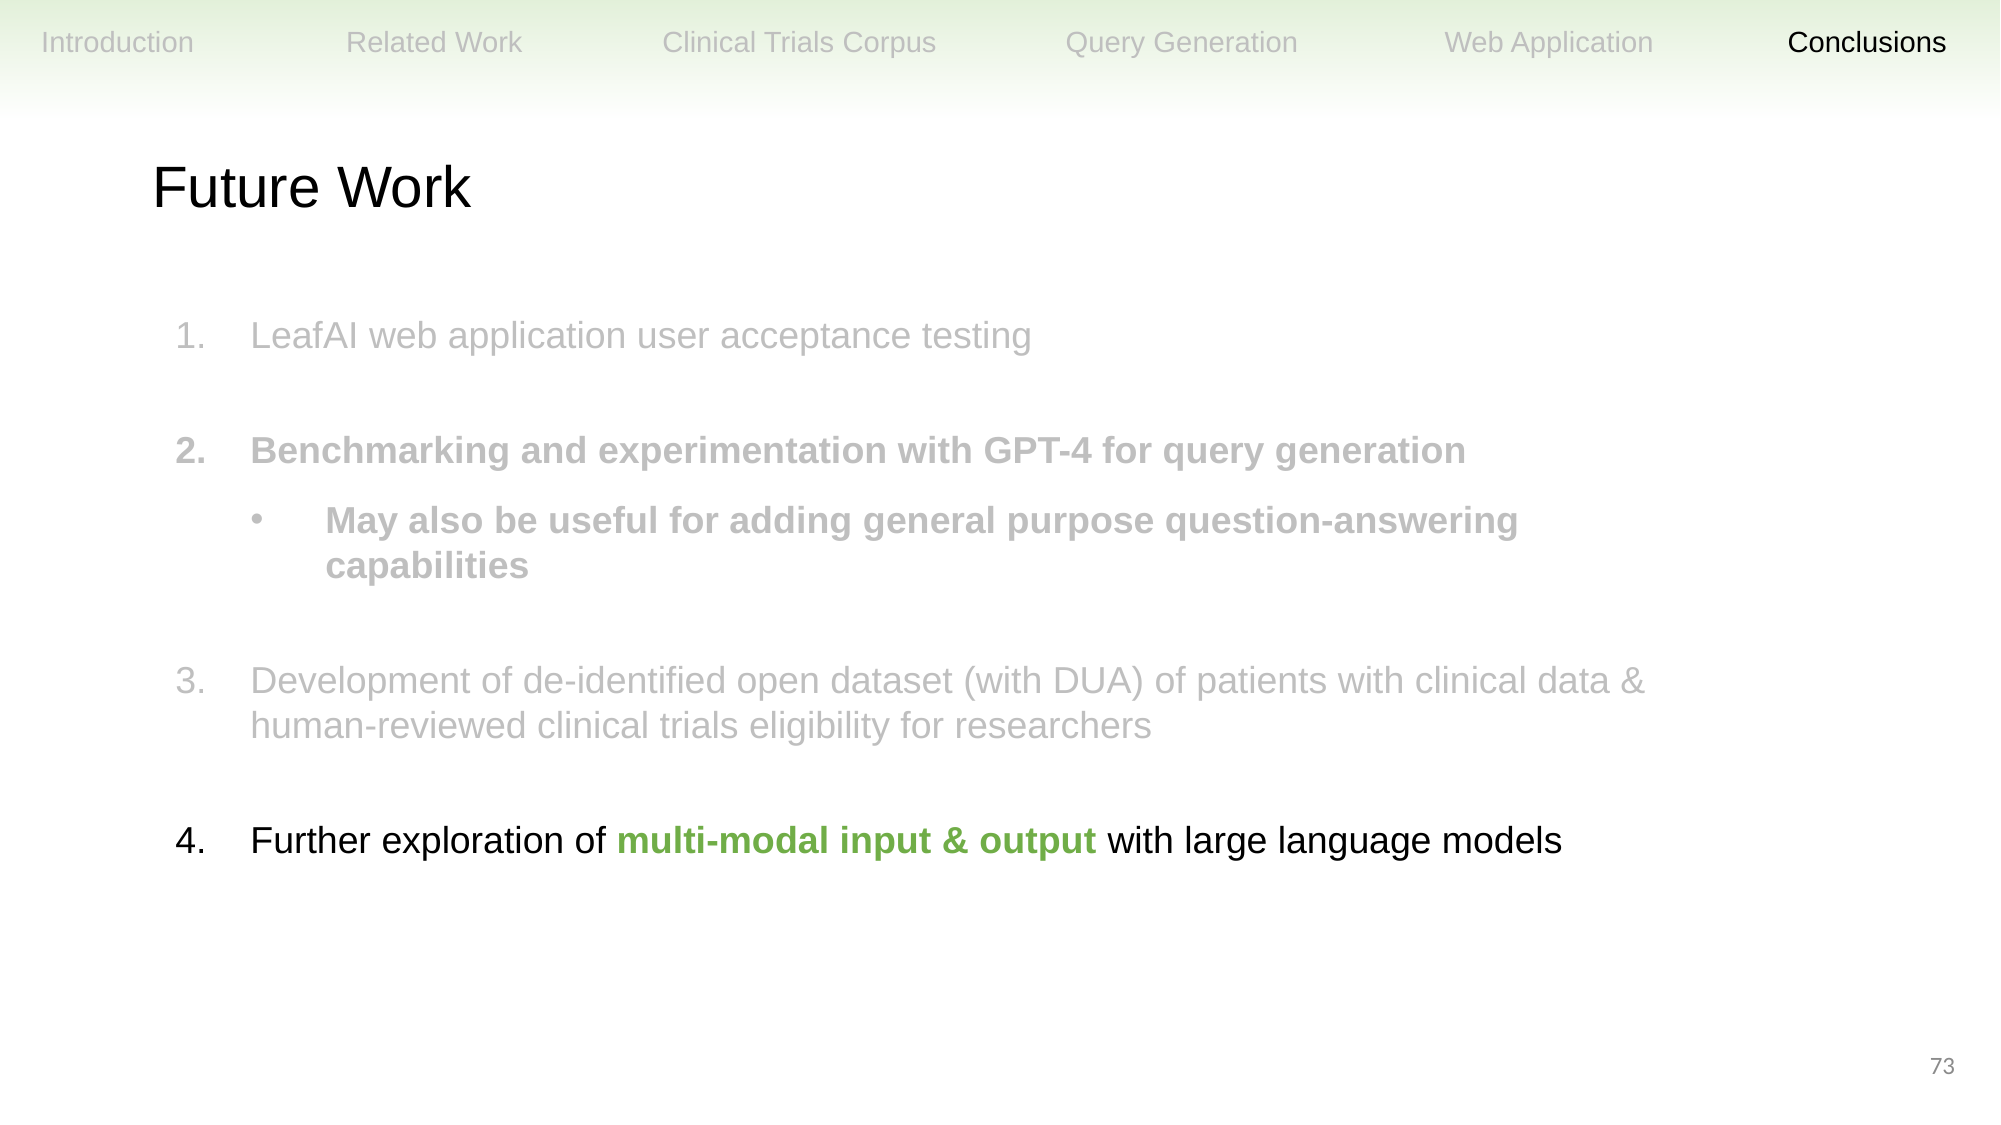

Related Work
Clinical Trials Corpus
Query Generation
Web Application
Conclusions
Introduction
Future Work
LeafAI web application user acceptance testing
Benchmarking and experimentation with GPT-4 for query generation
May also be useful for adding general purpose question-answering capabilities
Development of de-identified open dataset (with DUA) of patients with clinical data & human-reviewed clinical trials eligibility for researchers
Further exploration of multi-modal input & output with large language models
73